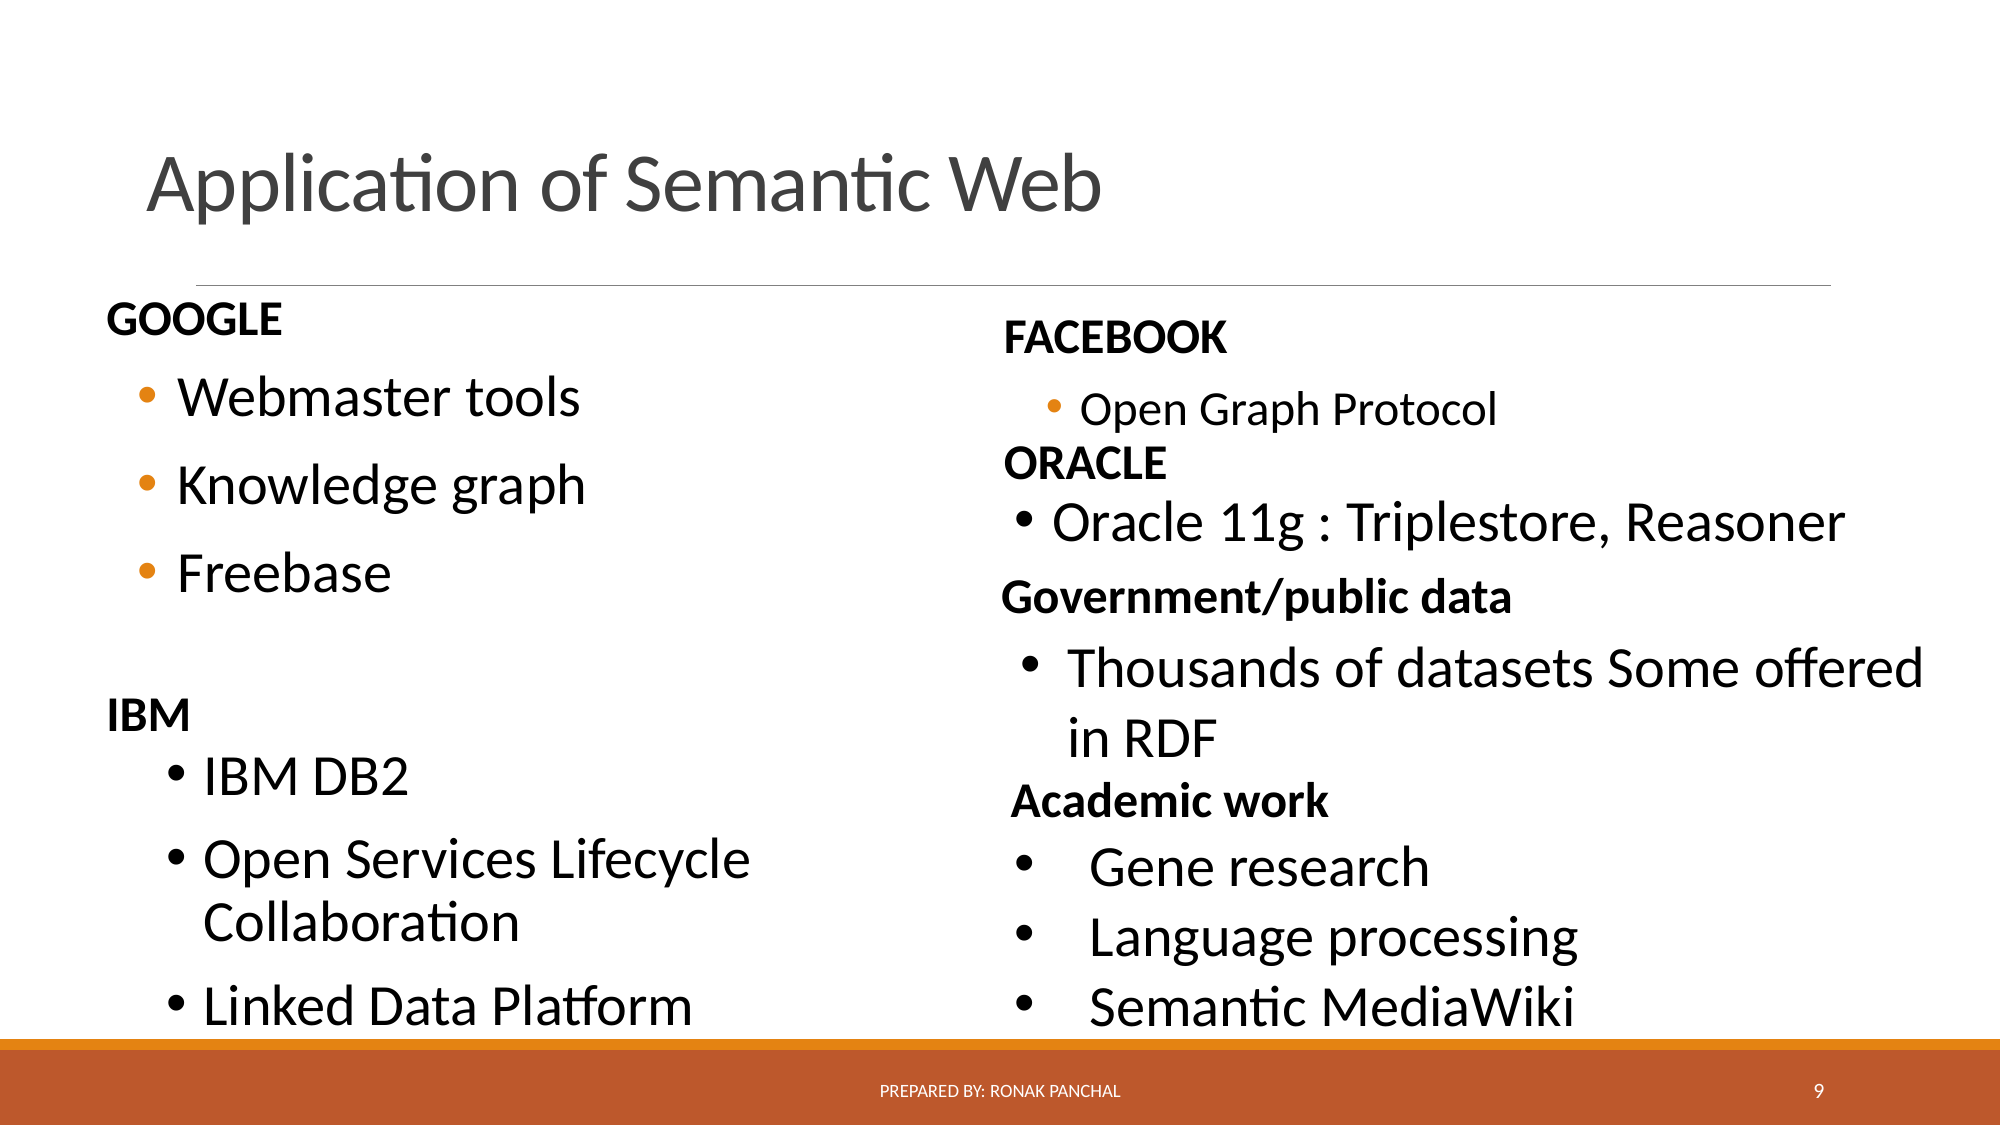

# Application of Semantic Web
Google
Facebook
Webmaster tools
Knowledge graph
Freebase
ORACLE
Open Graph Protocol

Oracle 11g : Triplestore, Reasoner

Government/public data
Thousands of datasets Some offered in RDF
IBM
IBM DB2
Open Services Lifecycle Collaboration
Linked Data Platform

Academic work
Gene research
Language processing
Semantic MediaWiki
Prepared By: Ronak Panchal
9